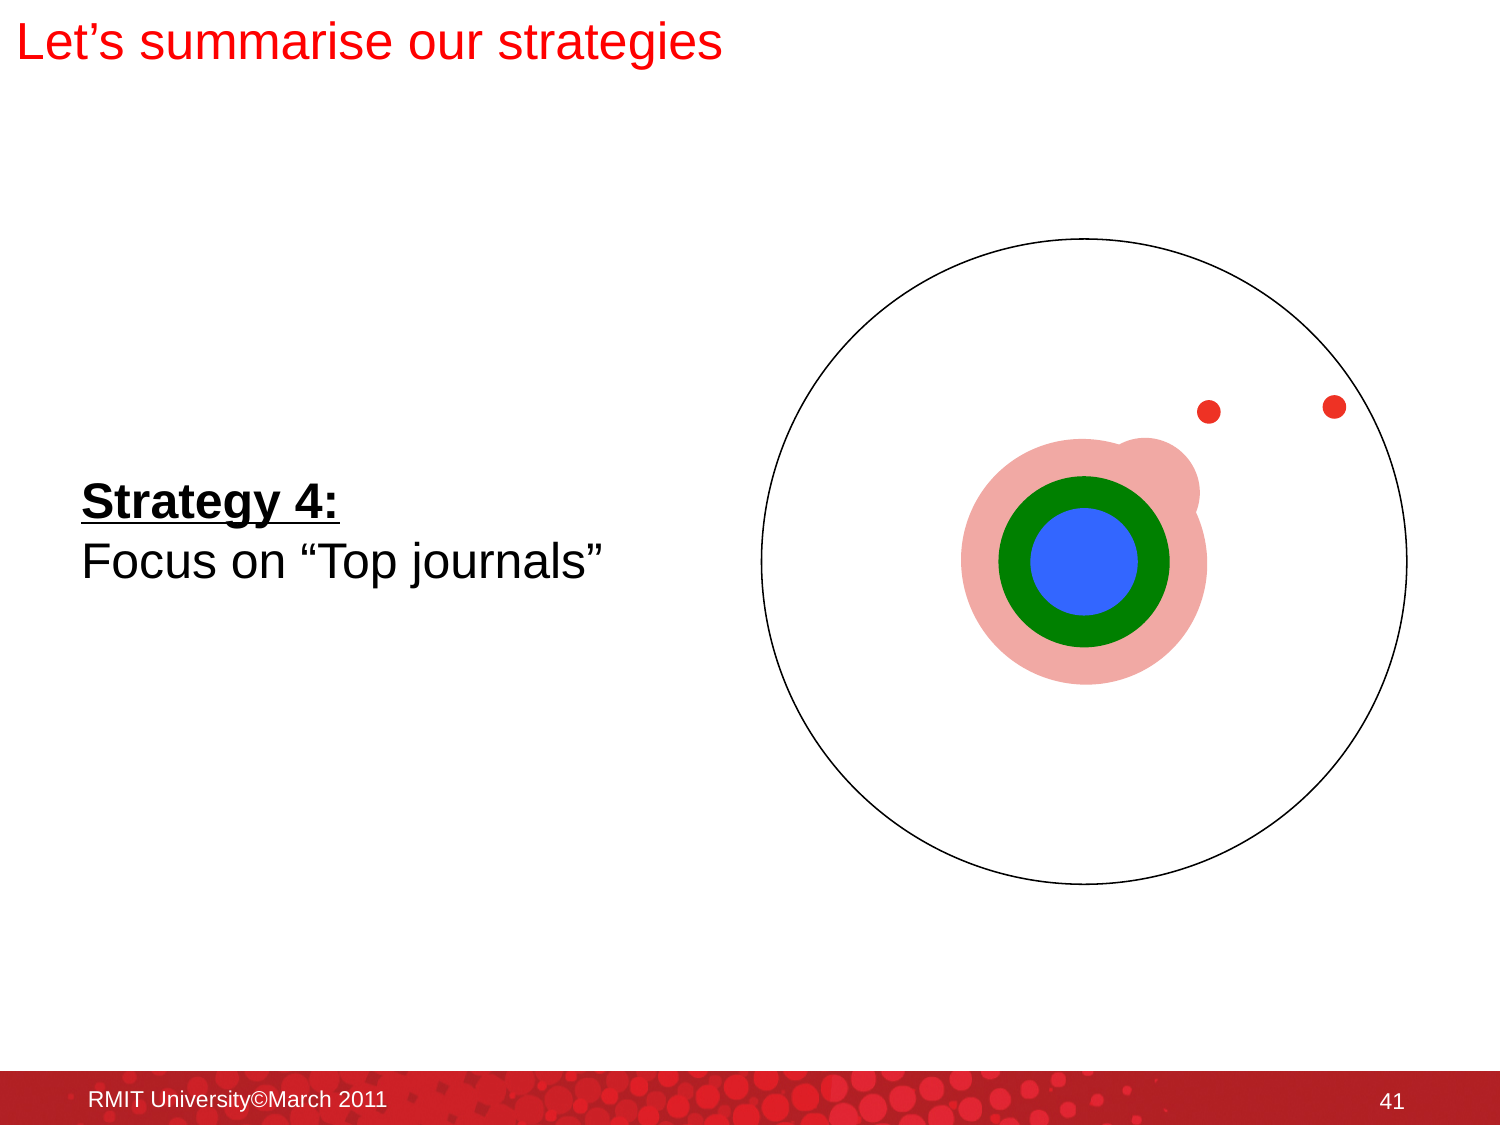

Let’s summarise our strategies

Strategy 4:
Focus on “Top journals”

RMIT University©March 2011
41